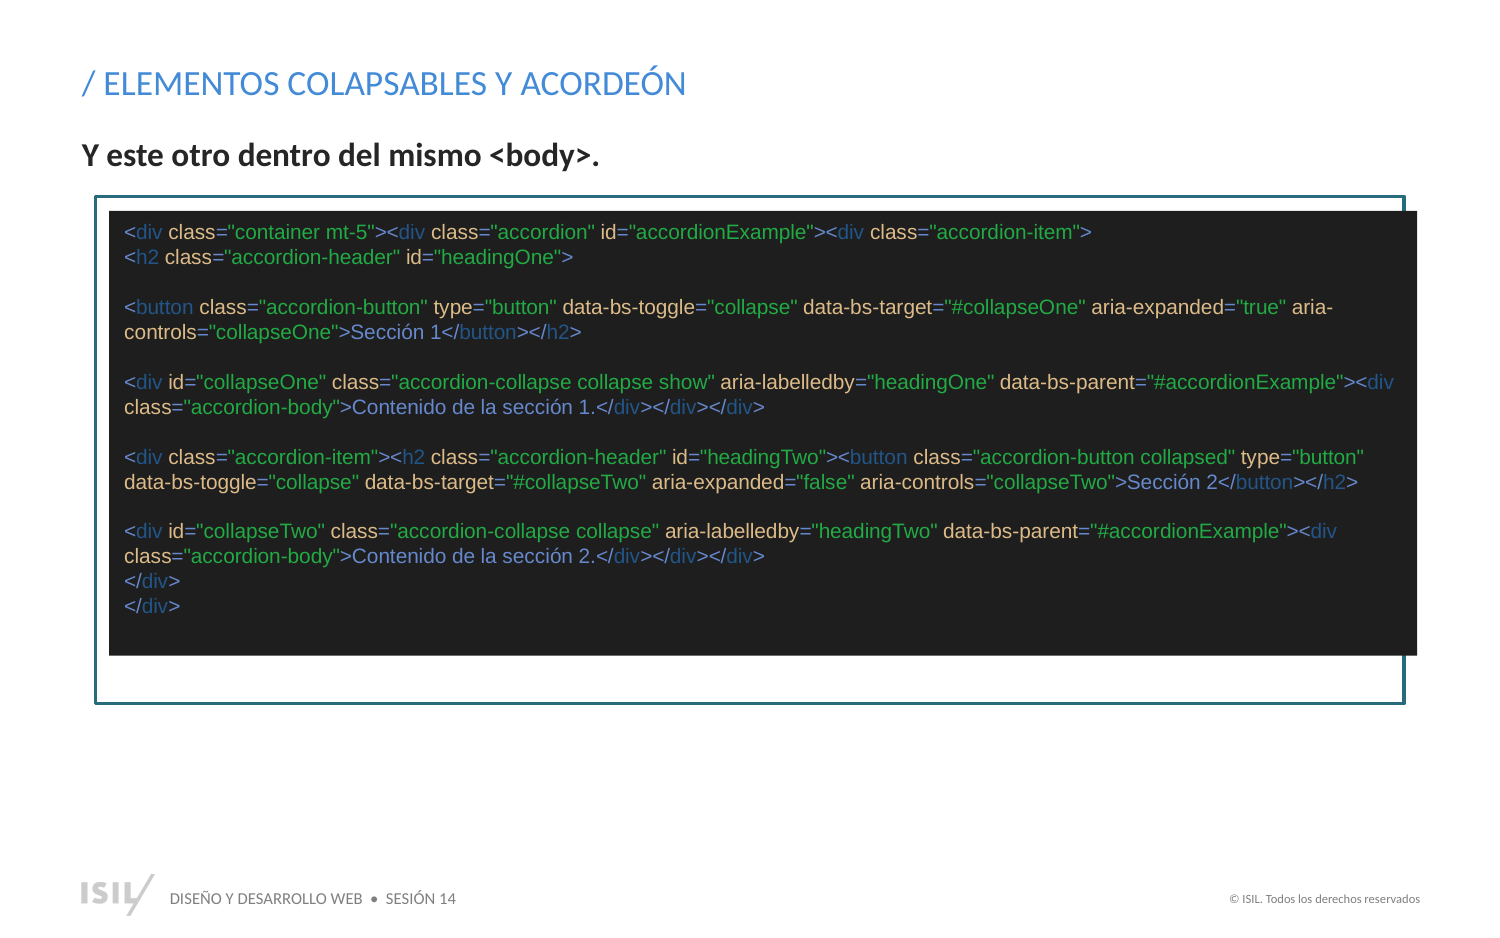

/ ELEMENTOS COLAPSABLES Y ACORDEÓN
Y este otro dentro del mismo <body>.
V
<div class="container mt-5"><div class="accordion" id="accordionExample"><div class="accordion-item">
<h2 class="accordion-header" id="headingOne">

<button class="accordion-button" type="button" data-bs-toggle="collapse" data-bs-target="#collapseOne" aria-expanded="true" aria-controls="collapseOne">Sección 1</button></h2>

<div id="collapseOne" class="accordion-collapse collapse show" aria-labelledby="headingOne" data-bs-parent="#accordionExample"><div class="accordion-body">Contenido de la sección 1.</div></div></div>

<div class="accordion-item"><h2 class="accordion-header" id="headingTwo"><button class="accordion-button collapsed" type="button" data-bs-toggle="collapse" data-bs-target="#collapseTwo" aria-expanded="false" aria-controls="collapseTwo">Sección 2</button></h2>

<div id="collapseTwo" class="accordion-collapse collapse" aria-labelledby="headingTwo" data-bs-parent="#accordionExample"><div class="accordion-body">Contenido de la sección 2.</div></div></div>
</div>
</div>